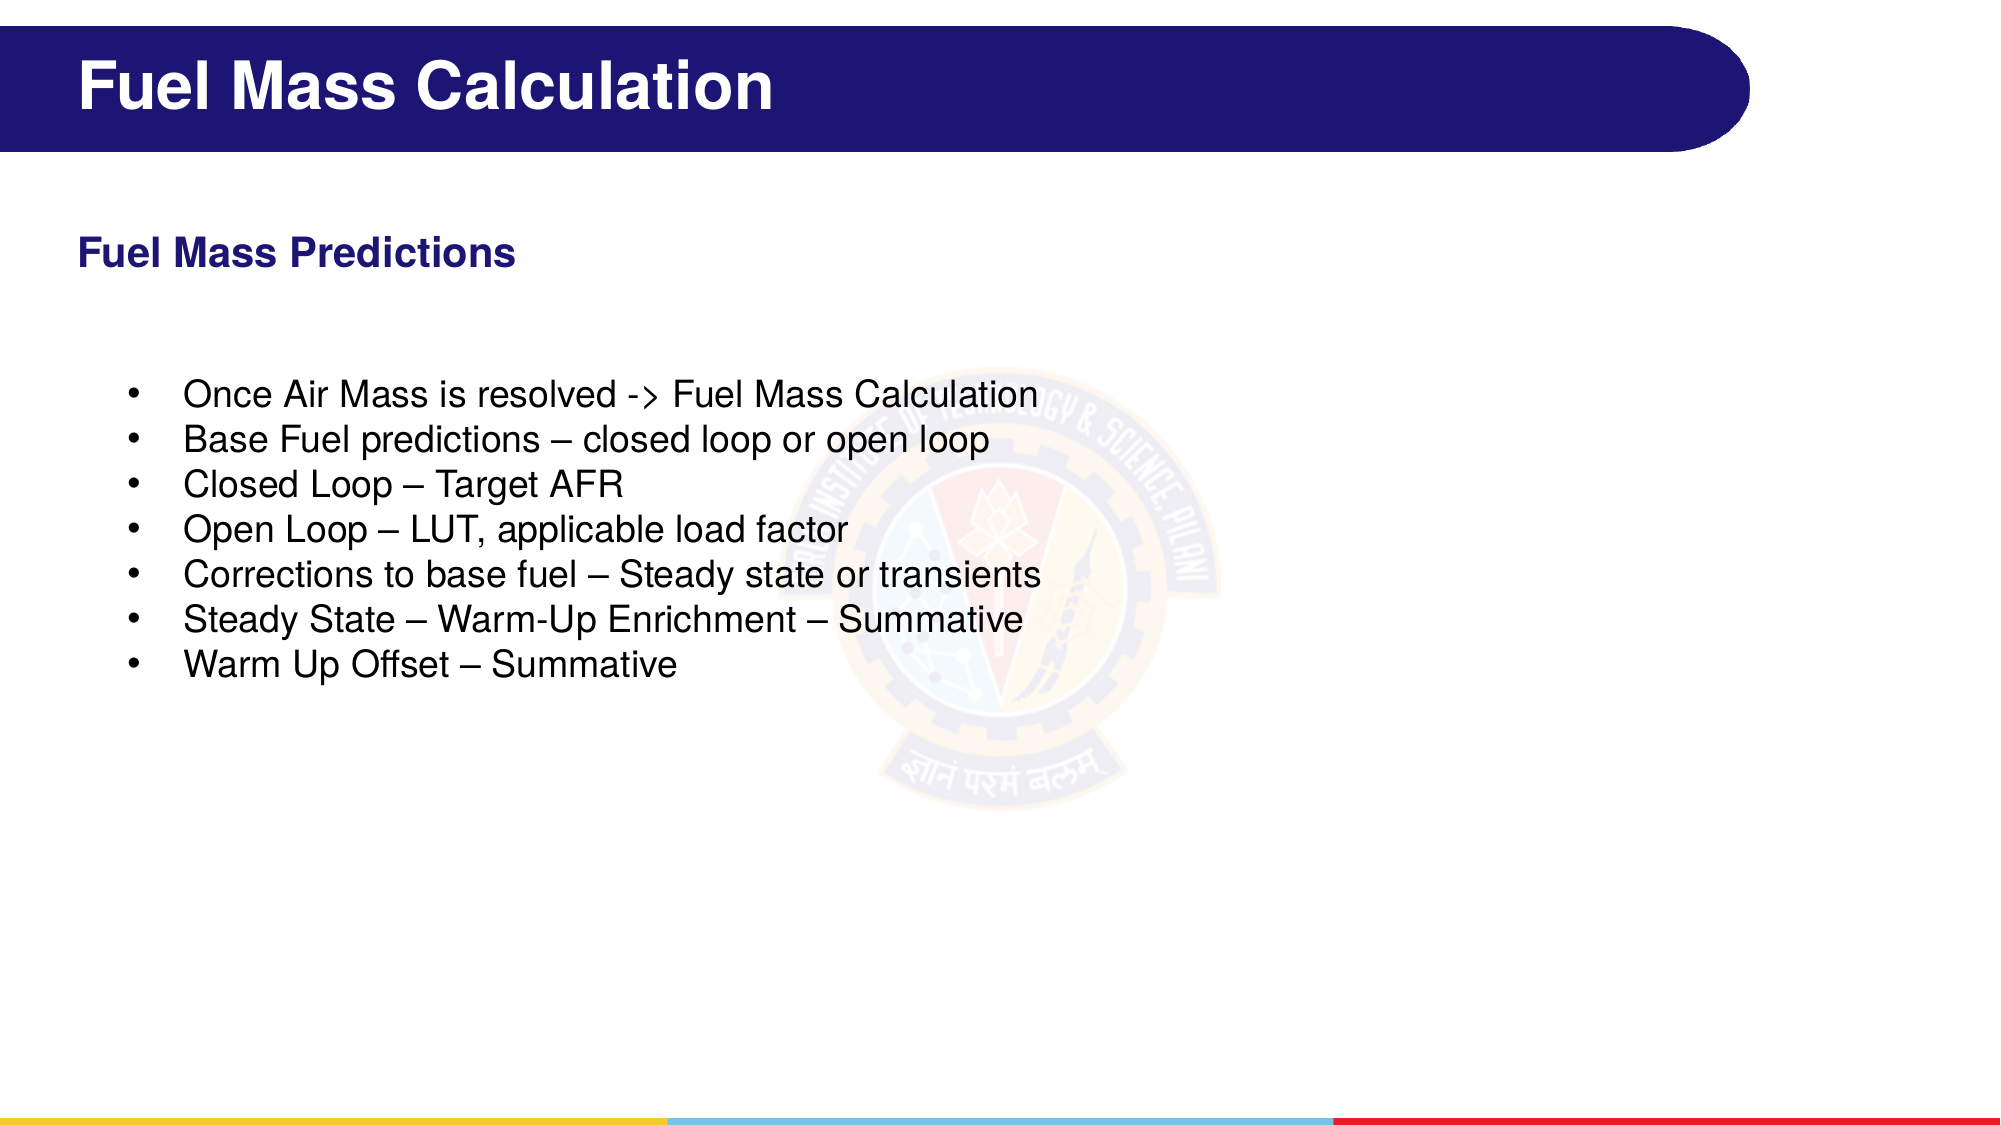

# Fuel Mass Calculation
Fuel Mass Predictions
Once Air Mass is resolved -> Fuel Mass Calculation
Base Fuel predictions – closed loop or open loop
Closed Loop – Target AFR
Open Loop – LUT, applicable load factor
Corrections to base fuel – Steady state or transients
Steady State – Warm-Up Enrichment – Summative
Warm Up Offset – Summative